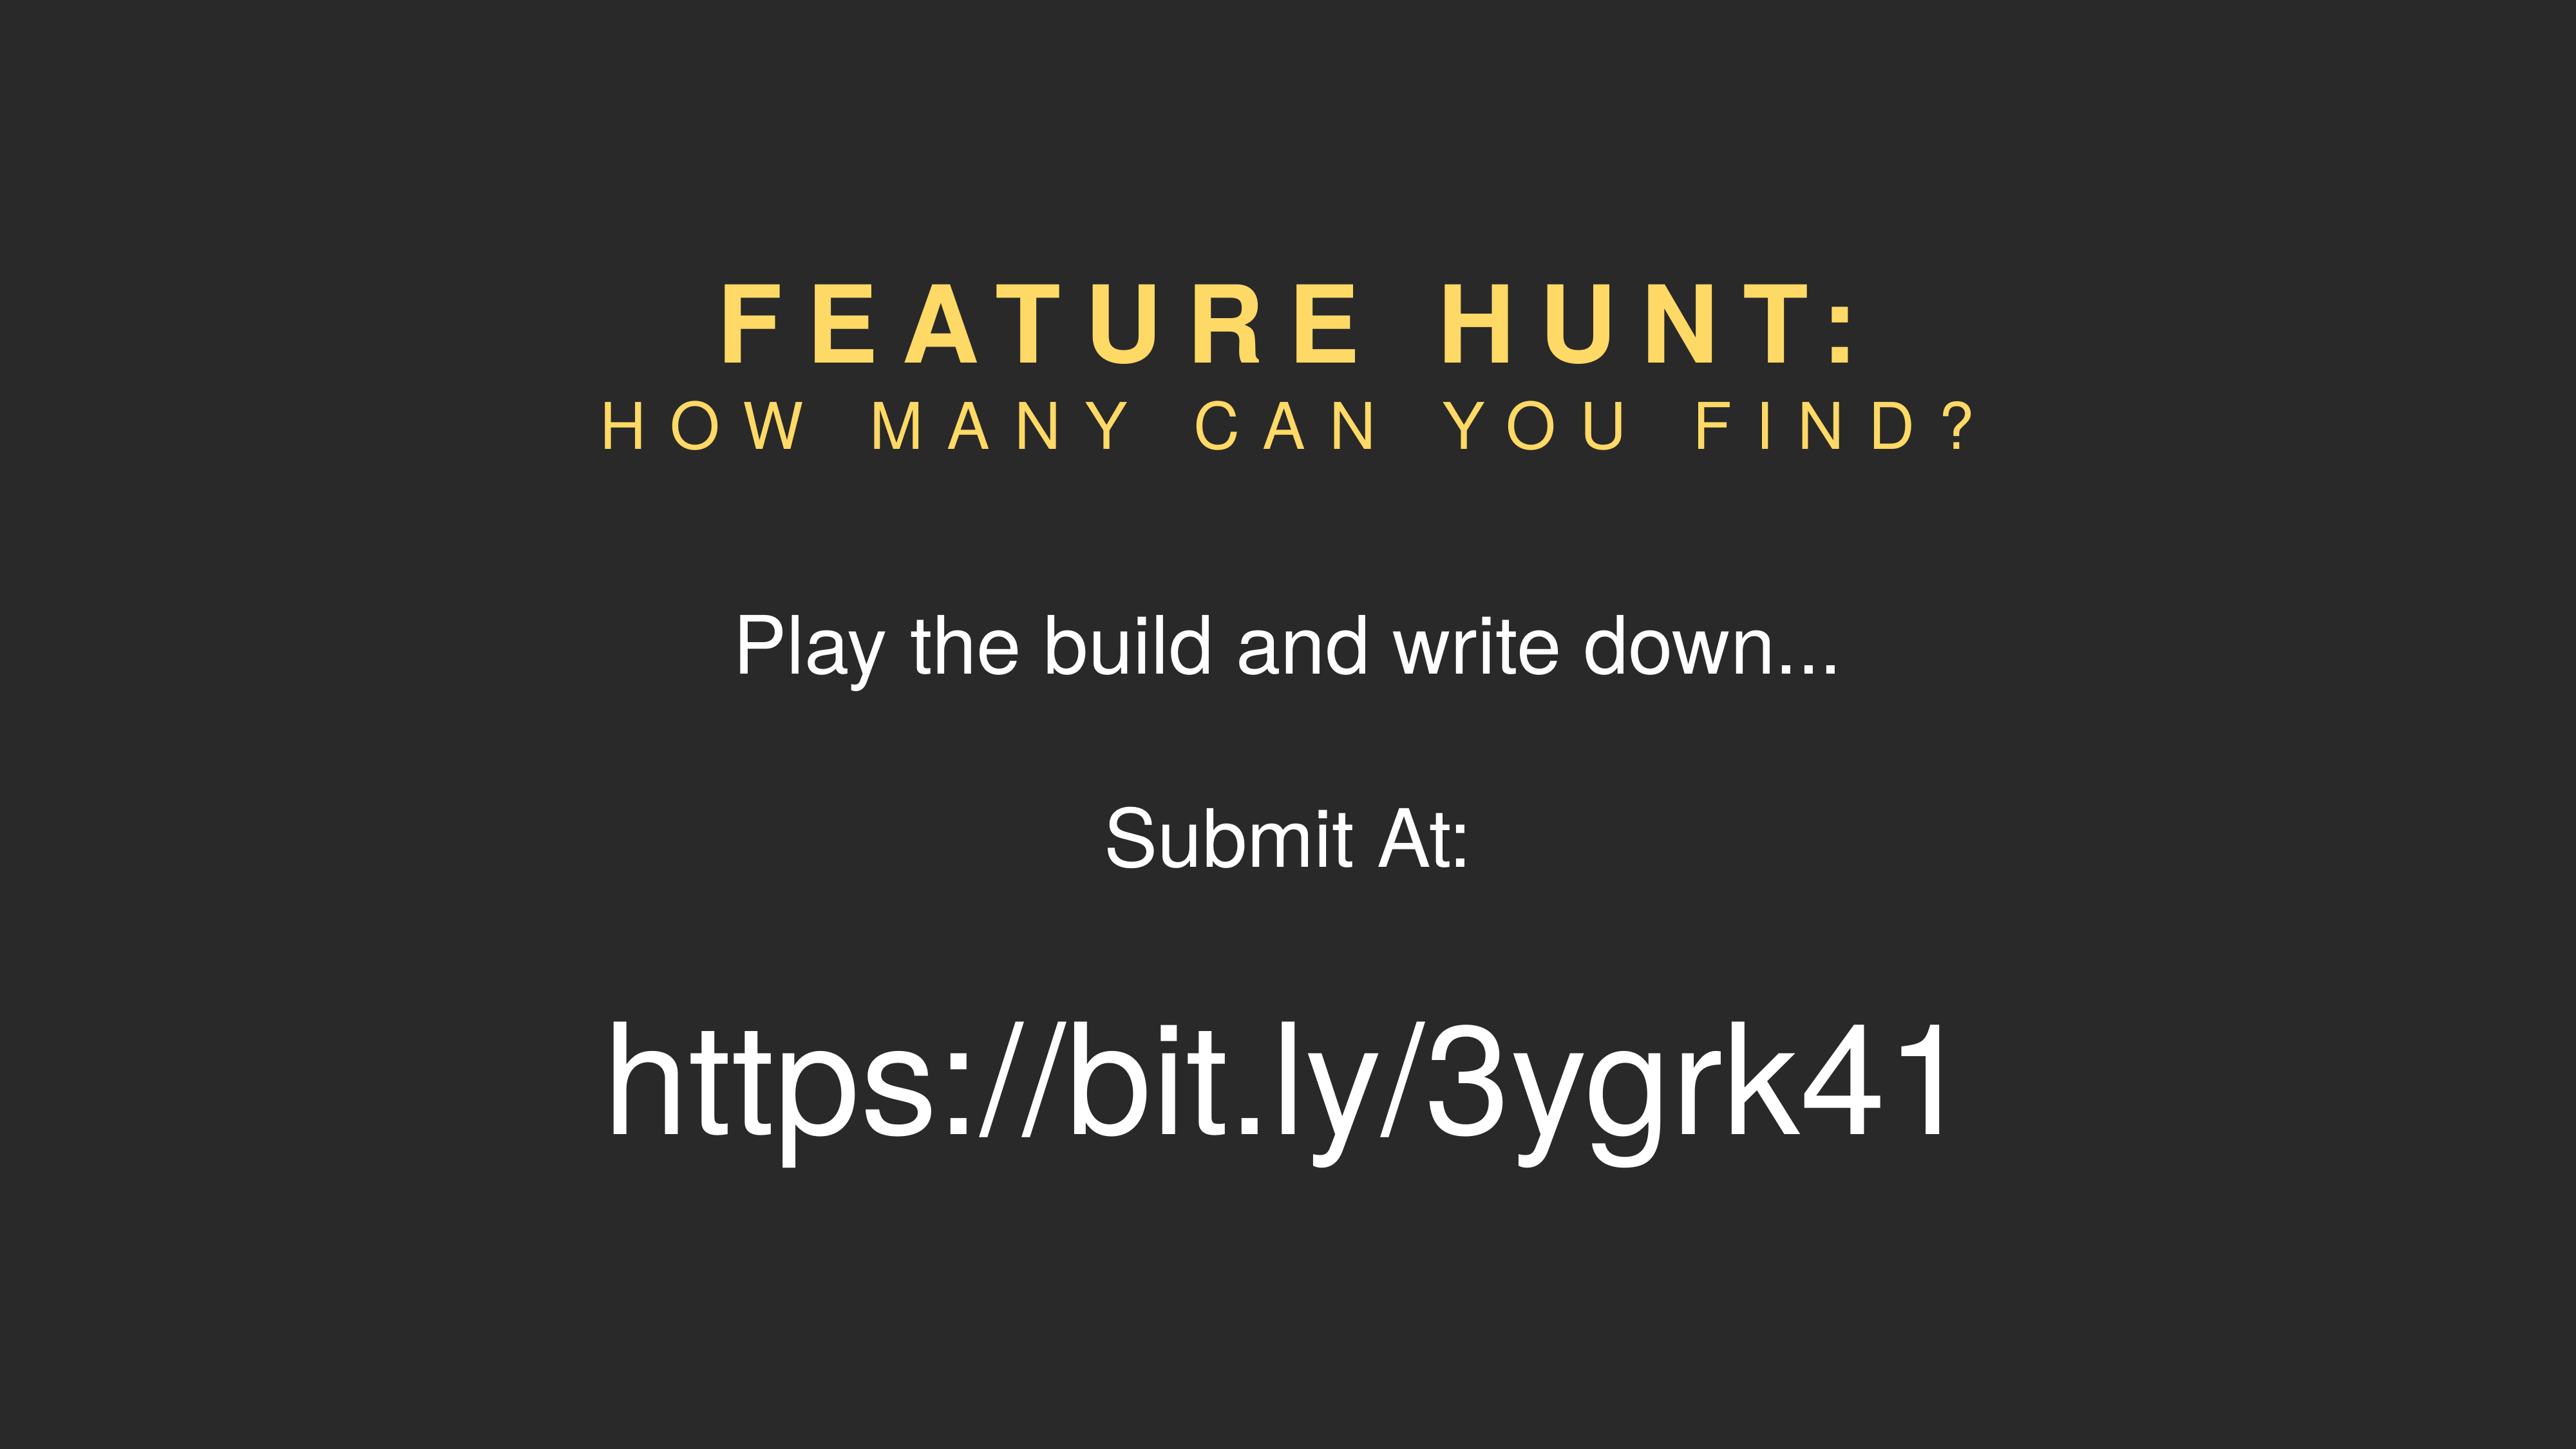

FEATURE HUNT:
HOW MANY CAN YOU FIND?
Play the build and write down...

Submit At:

https://bit.ly/3ygrk41